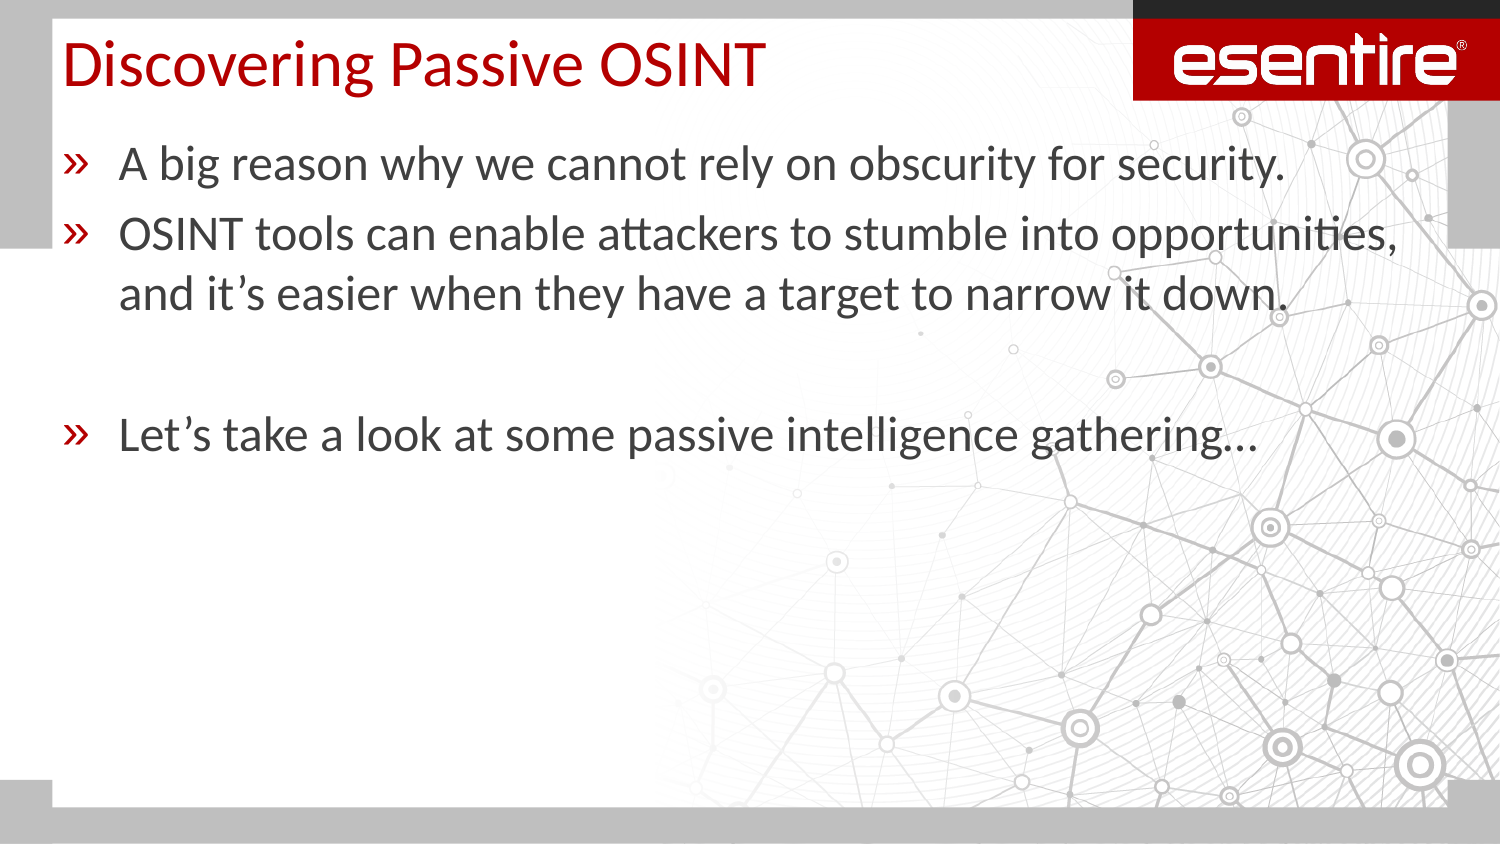

# Discovering Passive OSINT
A big reason why we cannot rely on obscurity for security.
OSINT tools can enable attackers to stumble into opportunities, and it’s easier when they have a target to narrow it down.

Let’s take a look at some passive intelligence gathering…
8